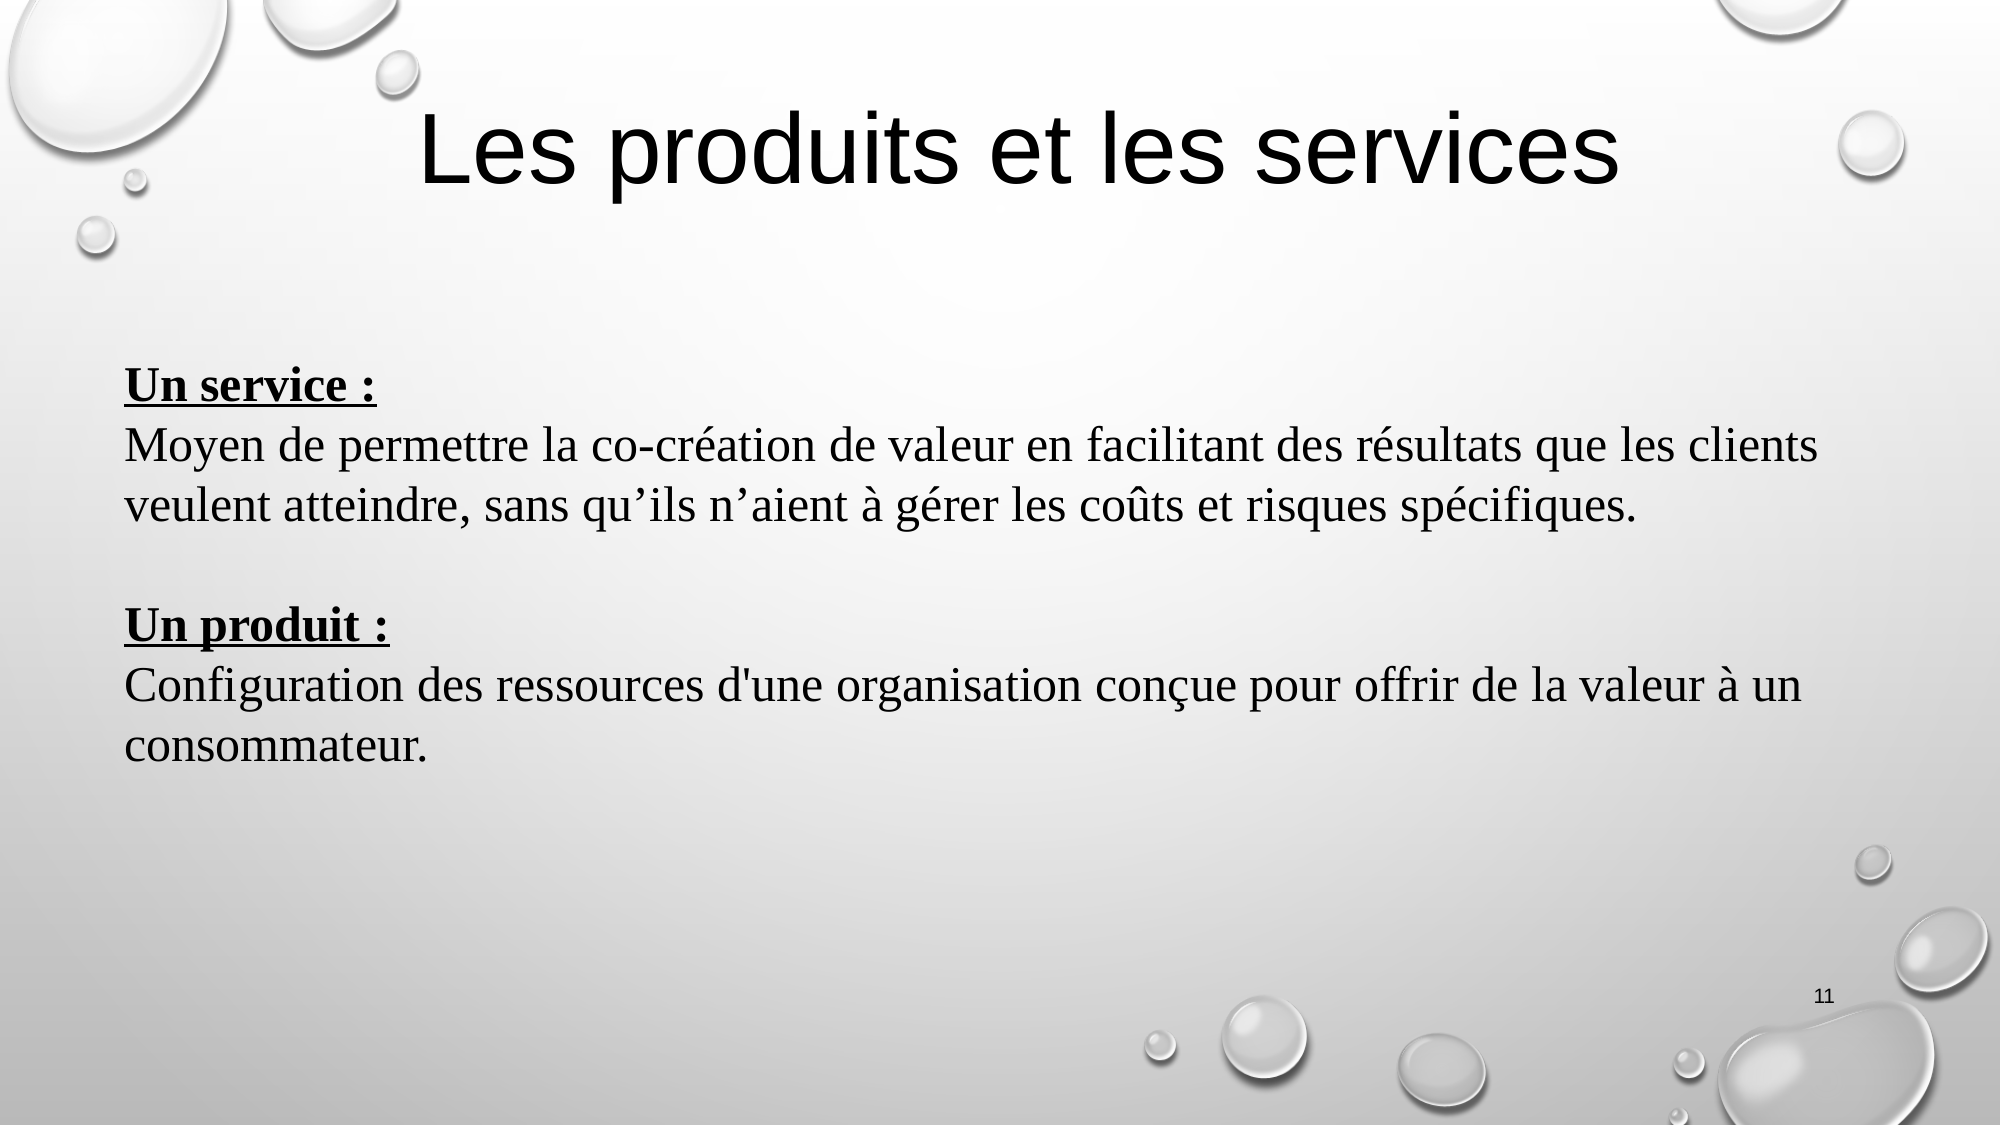

Les produits et les services
Un service :
Moyen de permettre la co-création de valeur en facilitant des résultats que les clients veulent atteindre, sans qu’ils n’aient à gérer les coûts et risques spécifiques.

Un produit :
Configuration des ressources d'une organisation conçue pour offrir de la valeur à un consommateur.
11